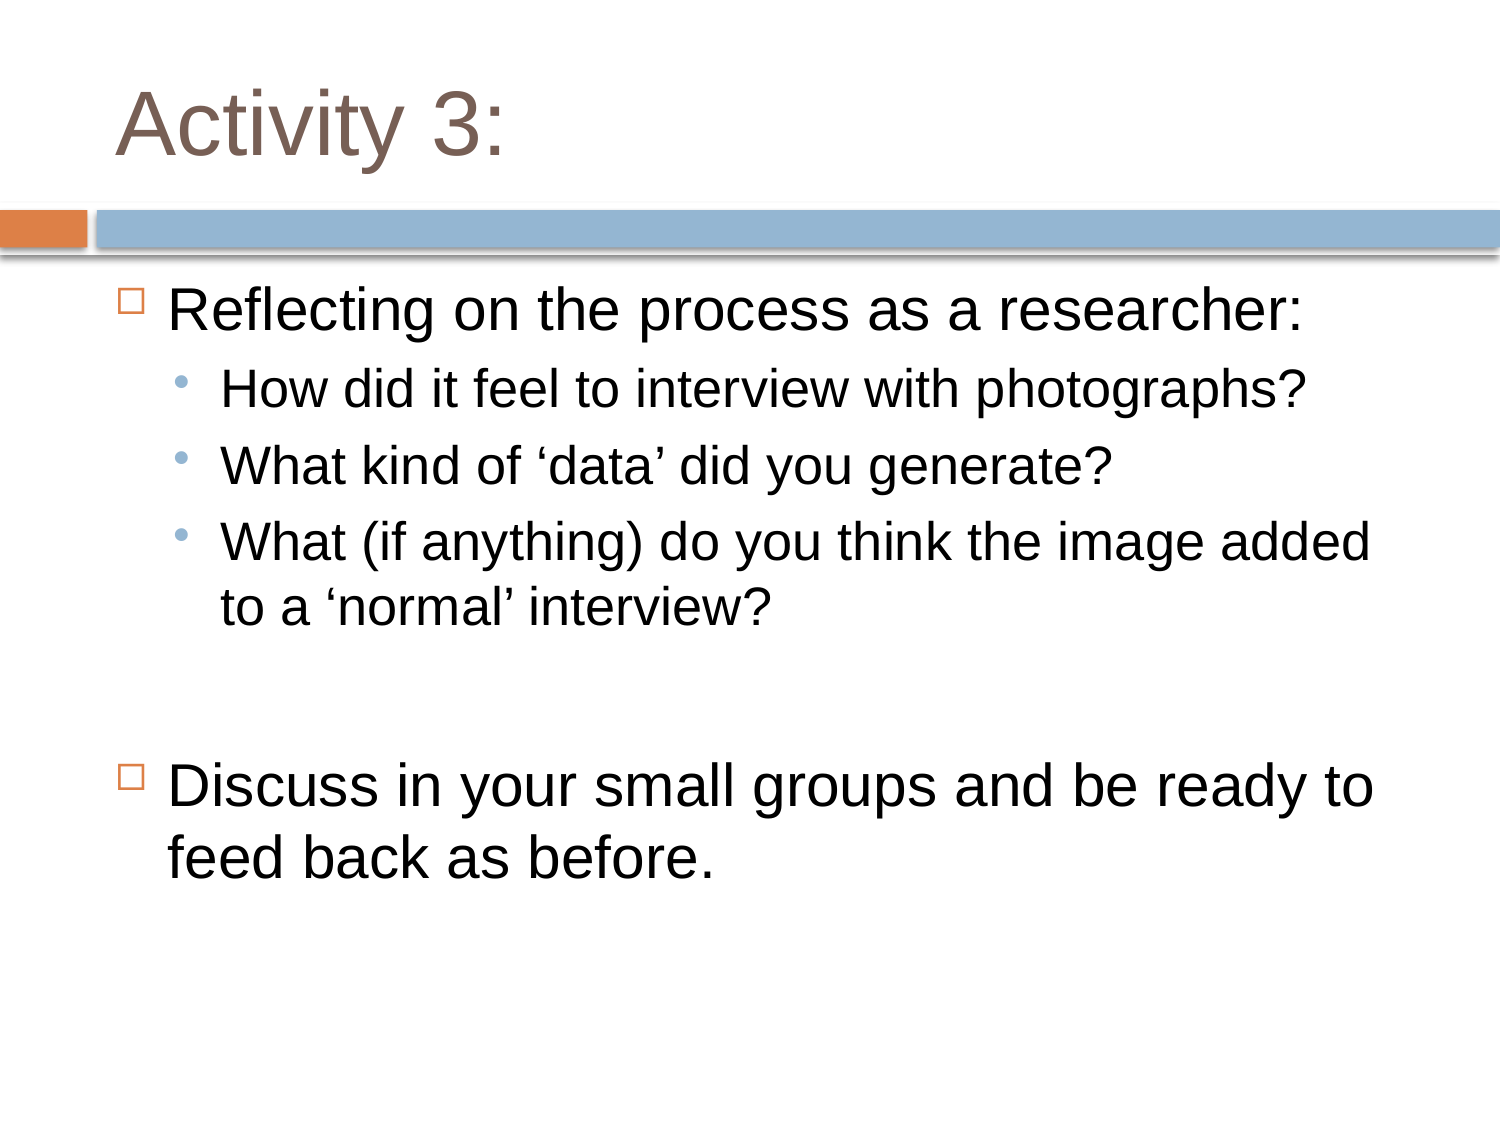

# Activity 3:
Reflecting on the process as a researcher:
How did it feel to interview with photographs?
What kind of ‘data’ did you generate?
What (if anything) do you think the image added to a ‘normal’ interview?

Discuss in your small groups and be ready to feed back as before.